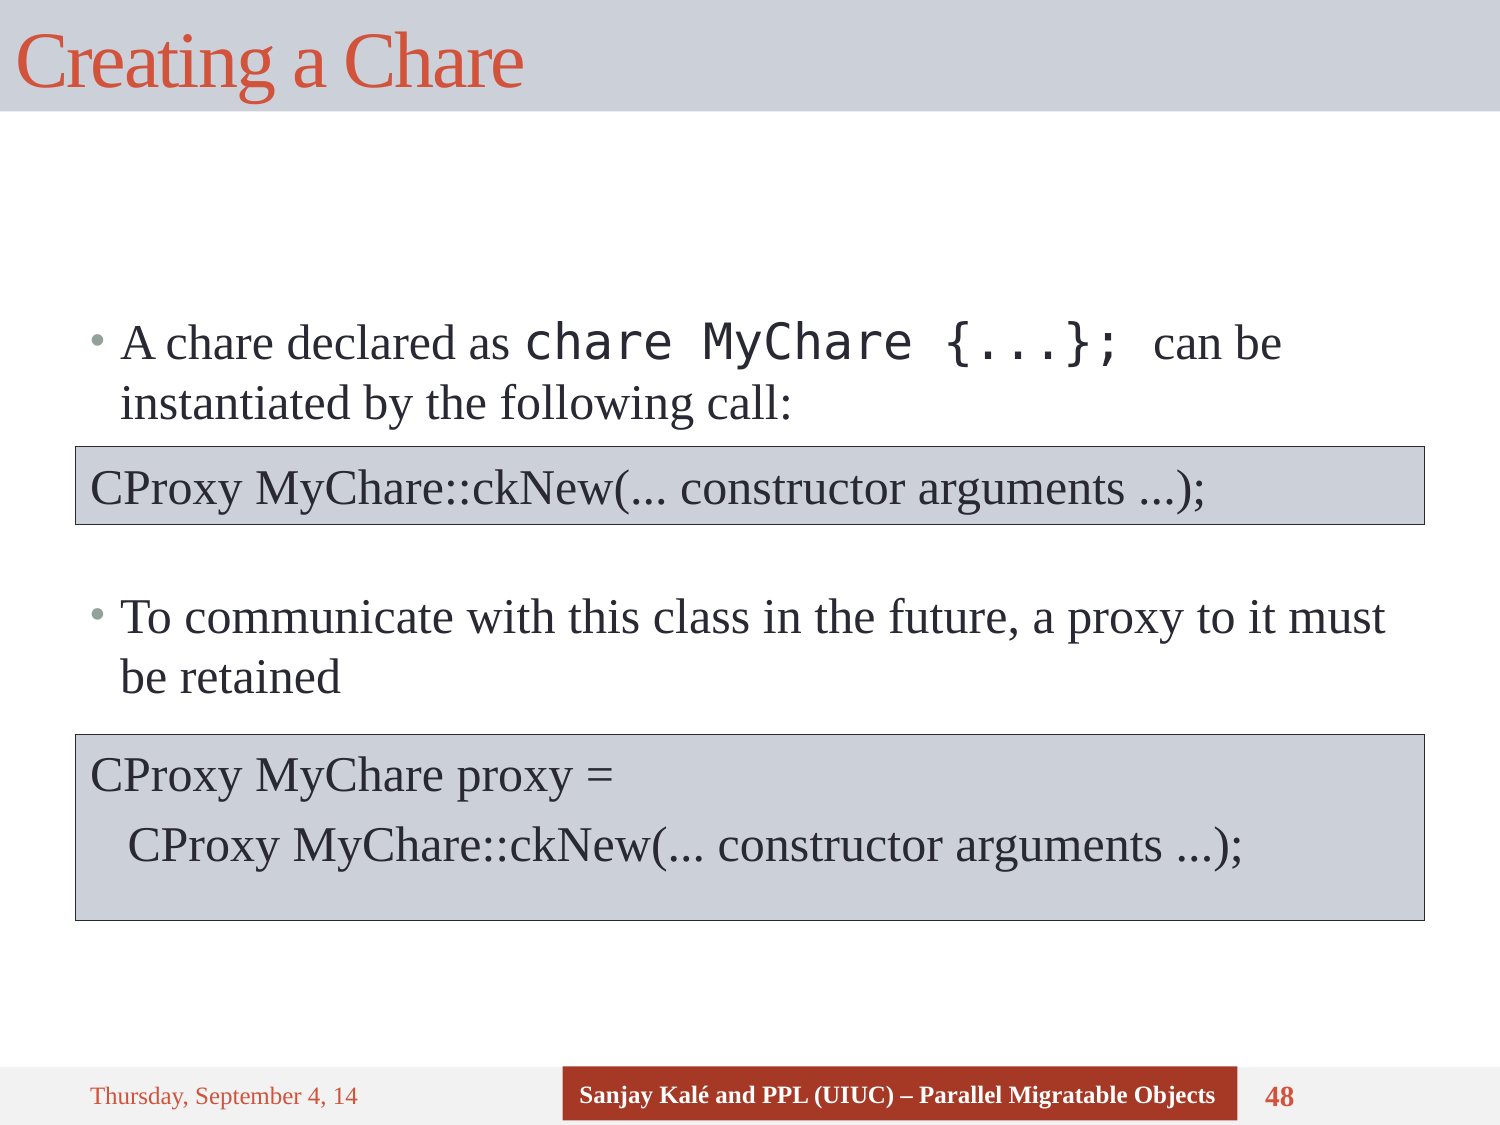

# Creating a Chare
A chare declared as chare MyChare {...}; can be instantiated by the following call:
CProxy MyChare::ckNew(... constructor arguments ...);
To communicate with this class in the future, a proxy to it must be retained
CProxy MyChare proxy =
   CProxy MyChare::ckNew(... constructor arguments ...);
Sanjay Kalé and PPL (UIUC) – Parallel Migratable Objects
Thursday, September 4, 14
48